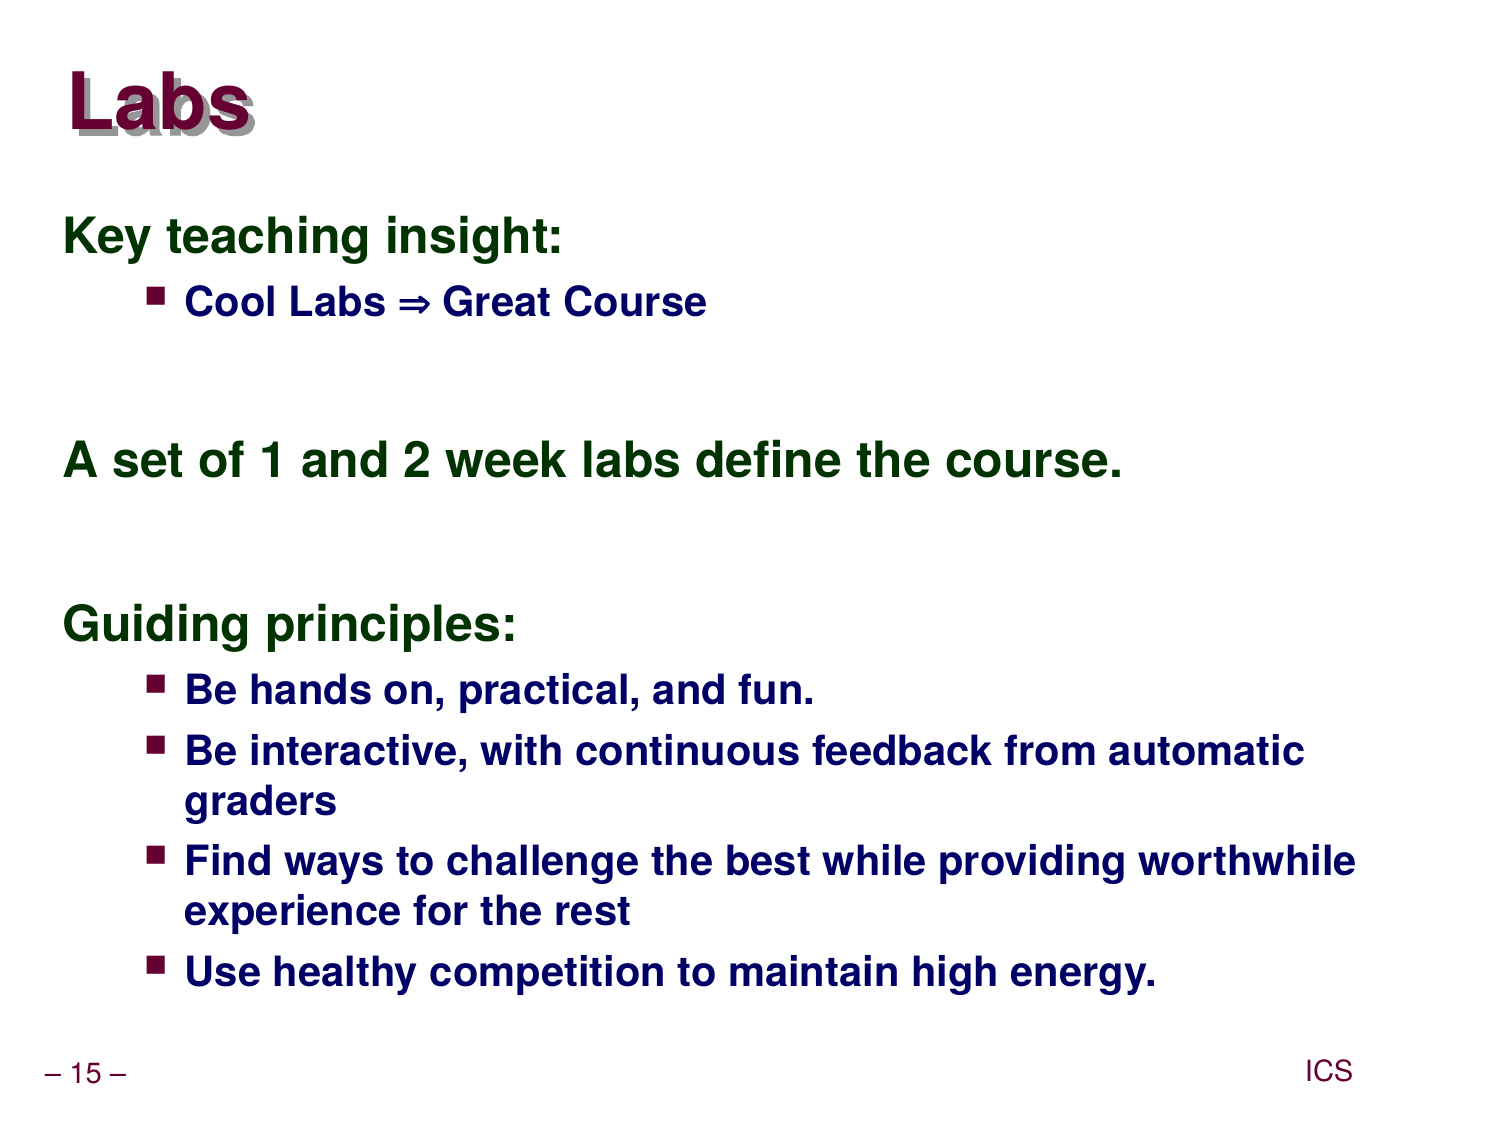

# Labs
Key teaching insight:
Cool Labs ⇒ Great Course

A set of 1 and 2 week labs define the course.

Guiding principles:
Be hands on, practical, and fun.
Be interactive, with continuous feedback from automatic graders
Find ways to challenge the best while providing worthwhile experience for the rest
Use healthy competition to maintain high energy.